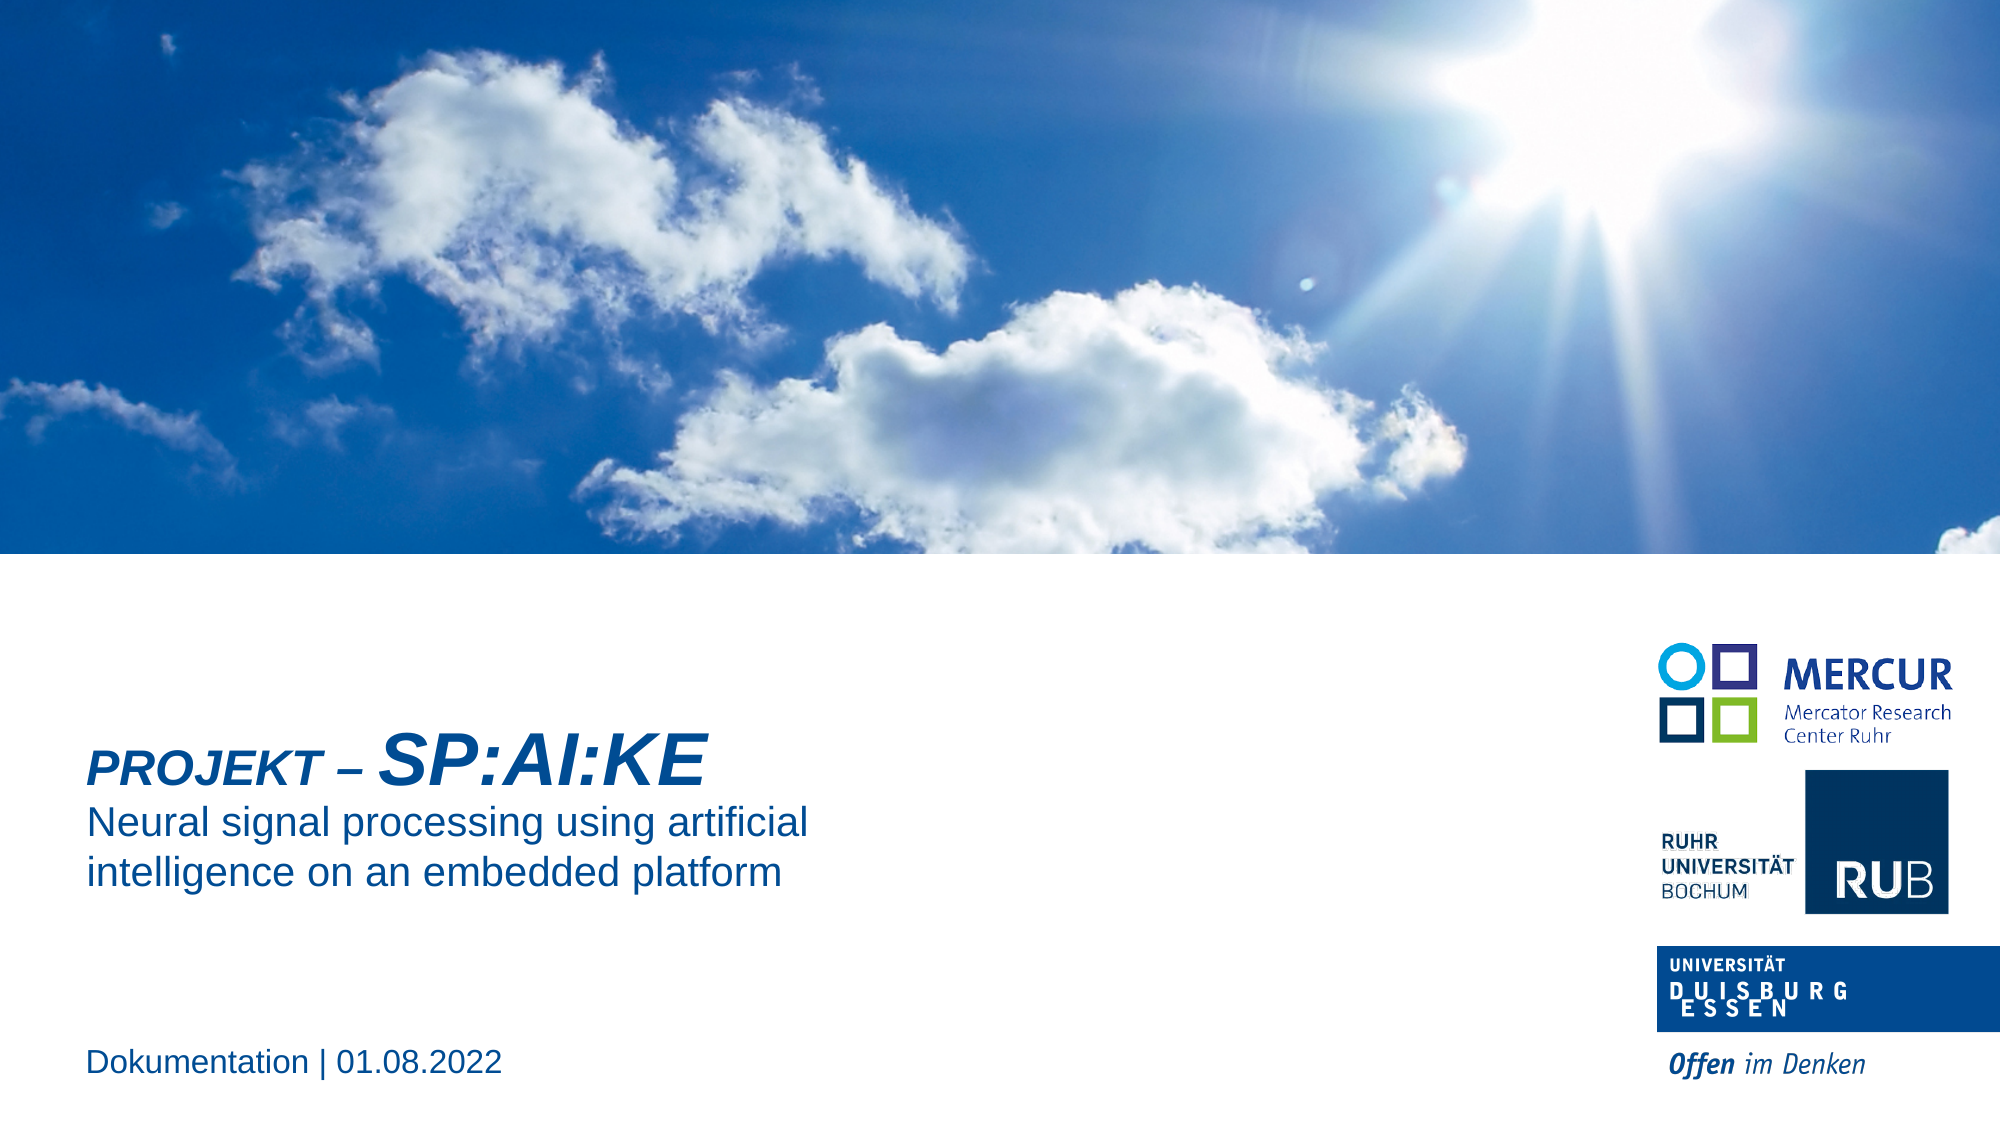

Projekt – Sp:AI:ke

Neural signal processing using artificial
intelligence on an embedded platform

Dokumentation | 01.08.2022